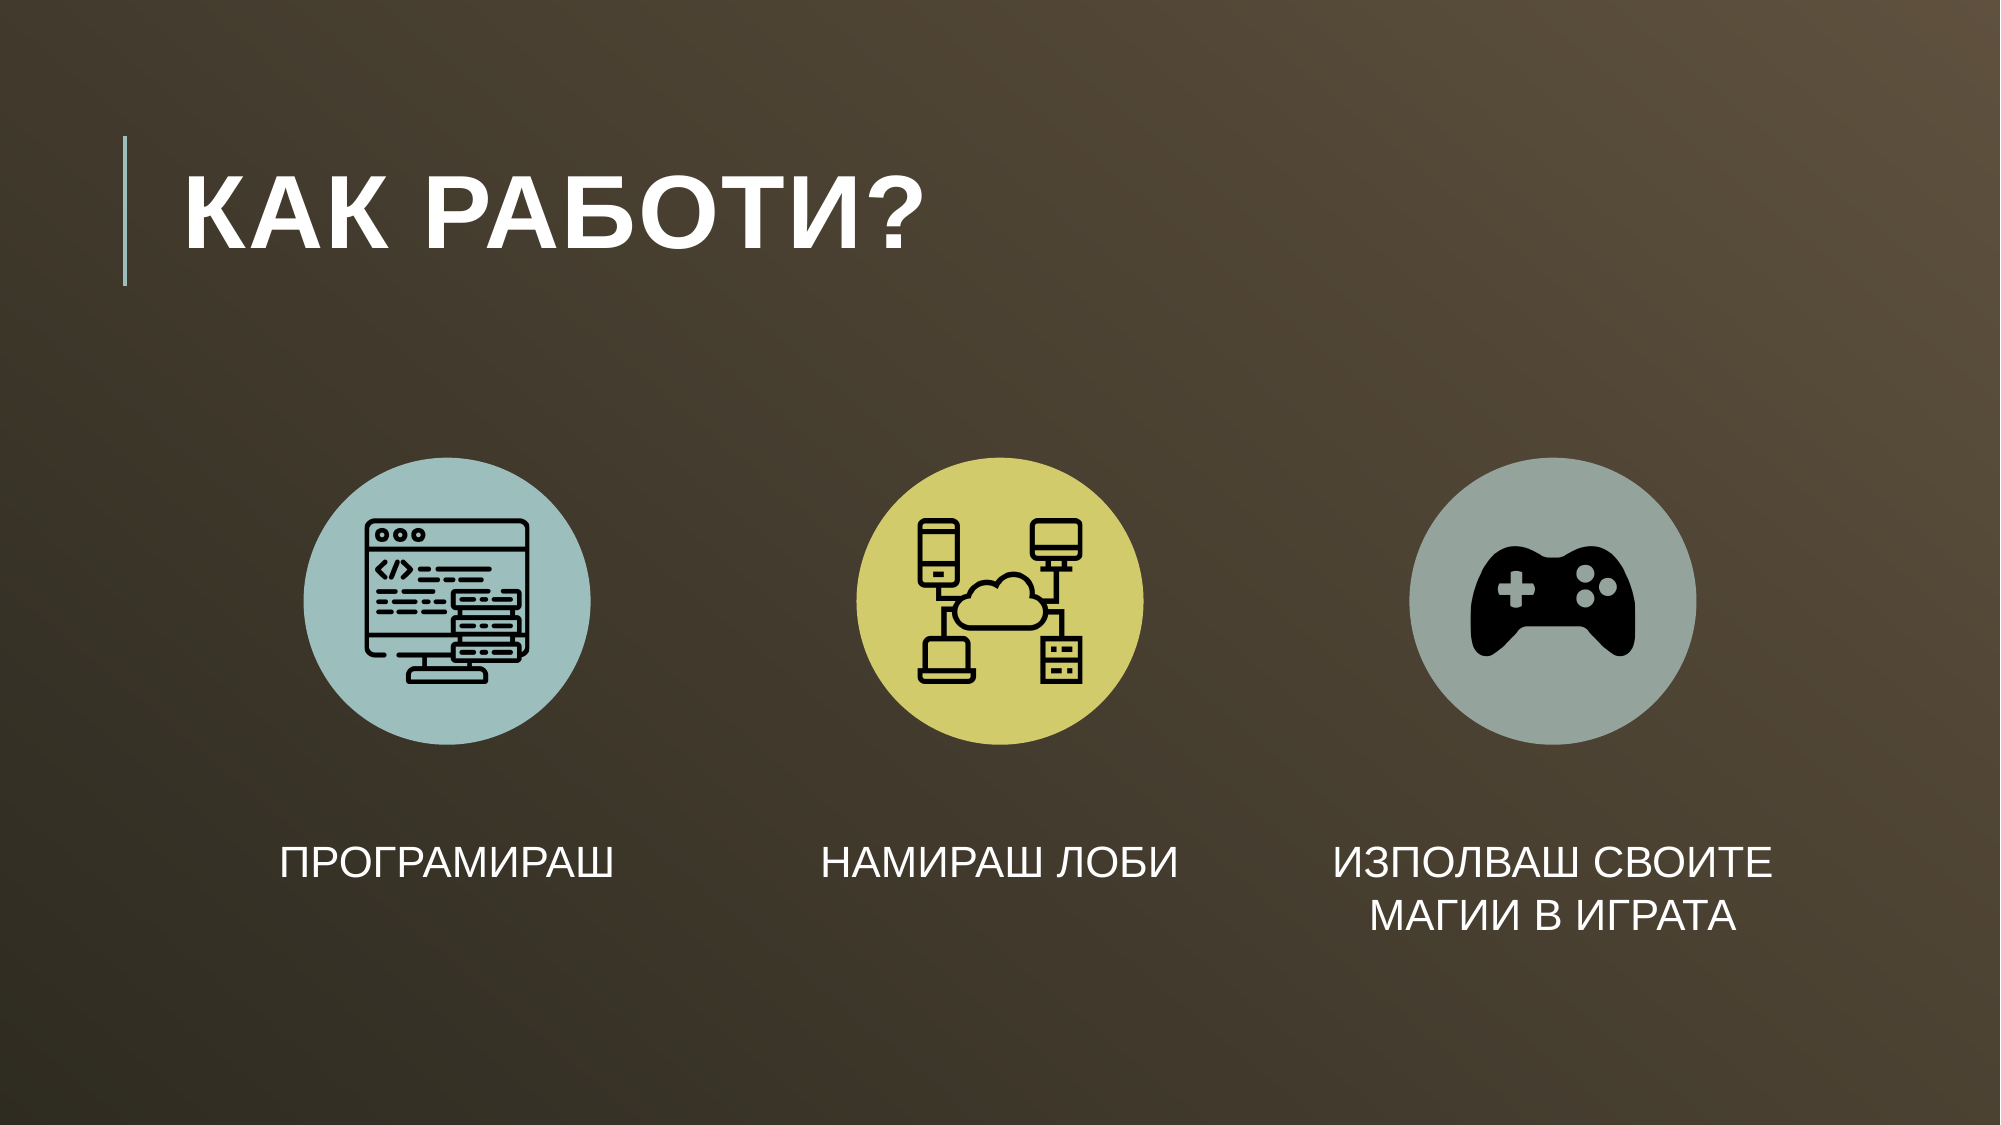

# Как работи?
Програмираш
Намираш лоби
Изполваш своите магии в играта